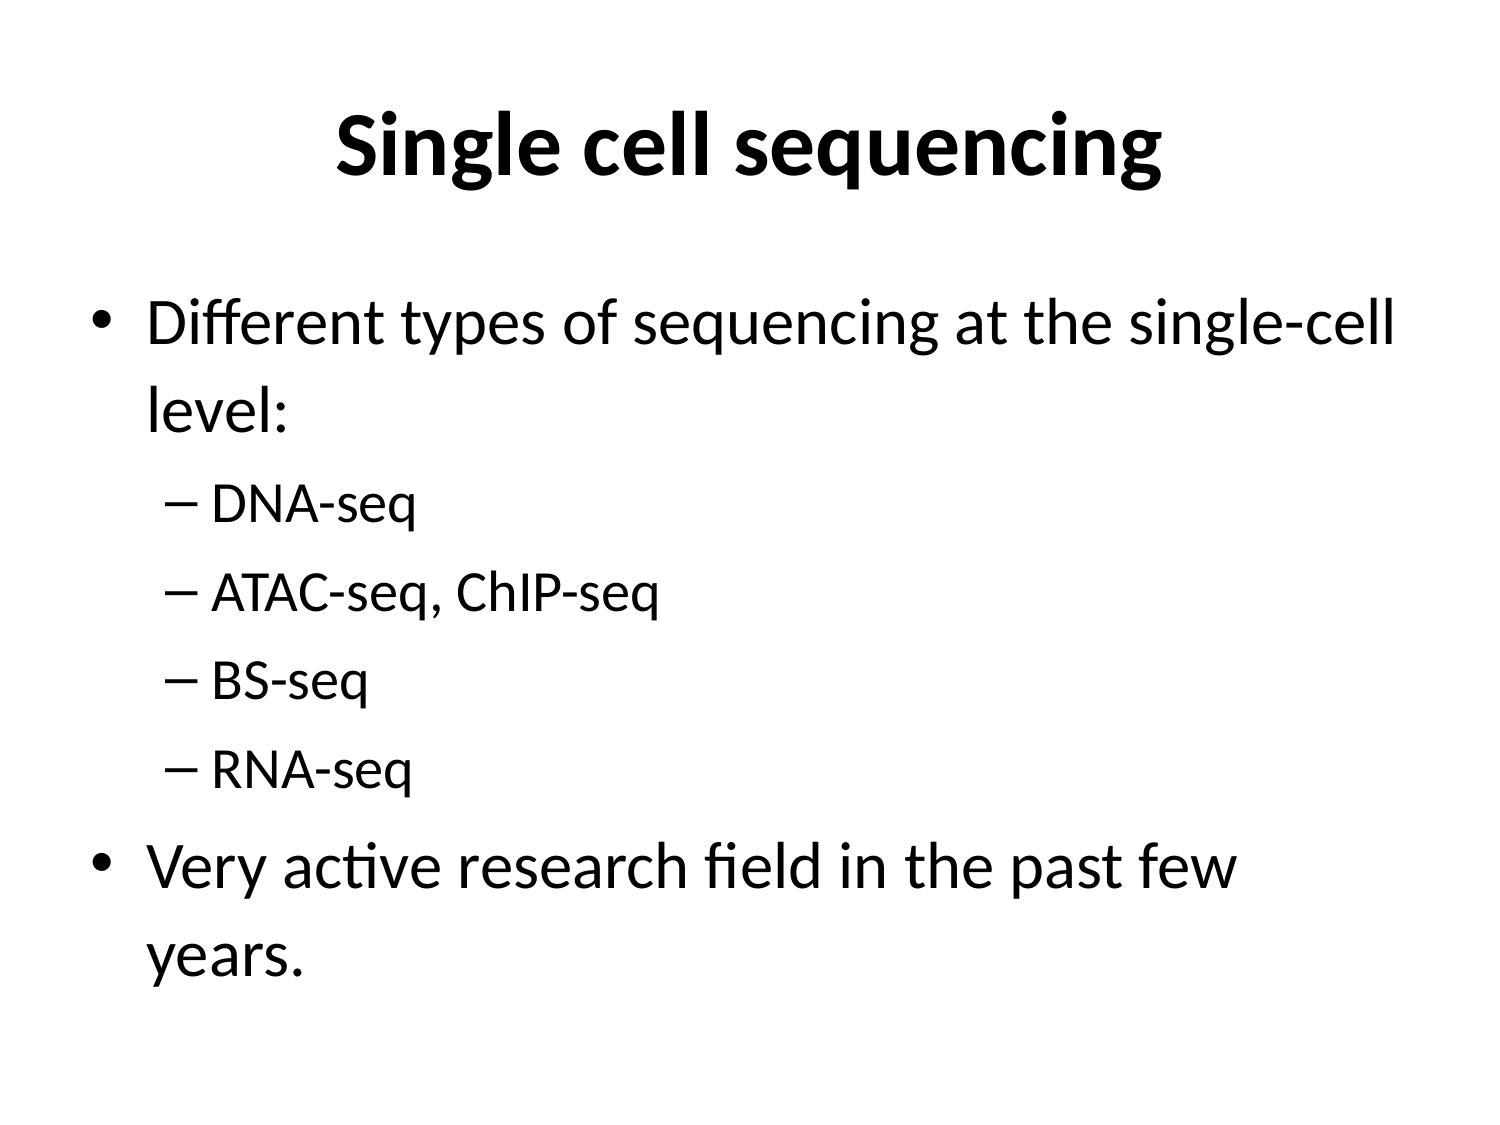

# Single cell sequencing
Different types of sequencing at the single-cell level:
DNA-seq
ATAC-seq, ChIP-seq
BS-seq
RNA-seq
Very active research field in the past few years.